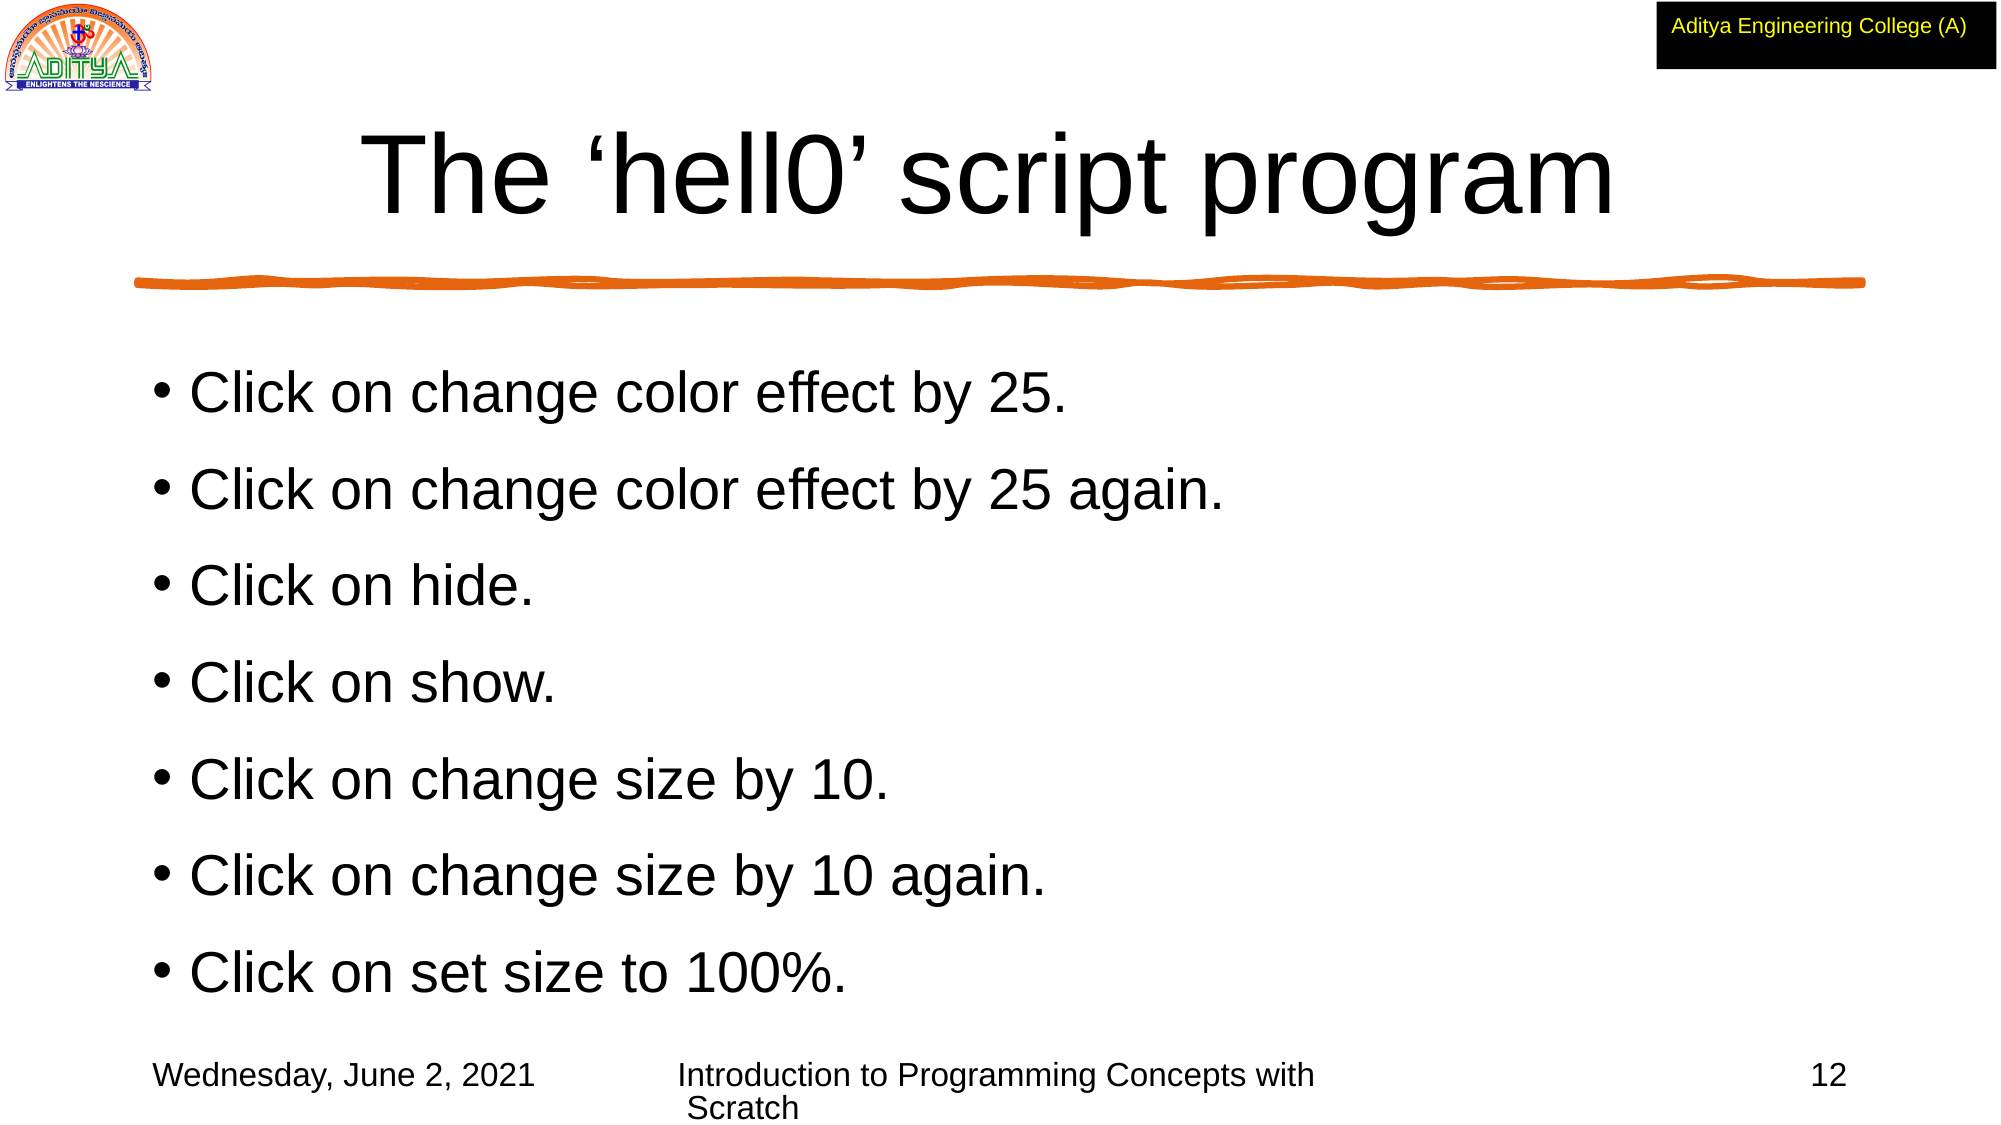

# The ‘hell0’ script program
Click on change color effect by 25.
Click on change color effect by 25 again.
Click on hide.
Click on show.
Click on change size by 10.
Click on change size by 10 again.
Click on set size to 100%.

Wednesday, June 2, 2021
Introduction to Programming Concepts with Scratch
12